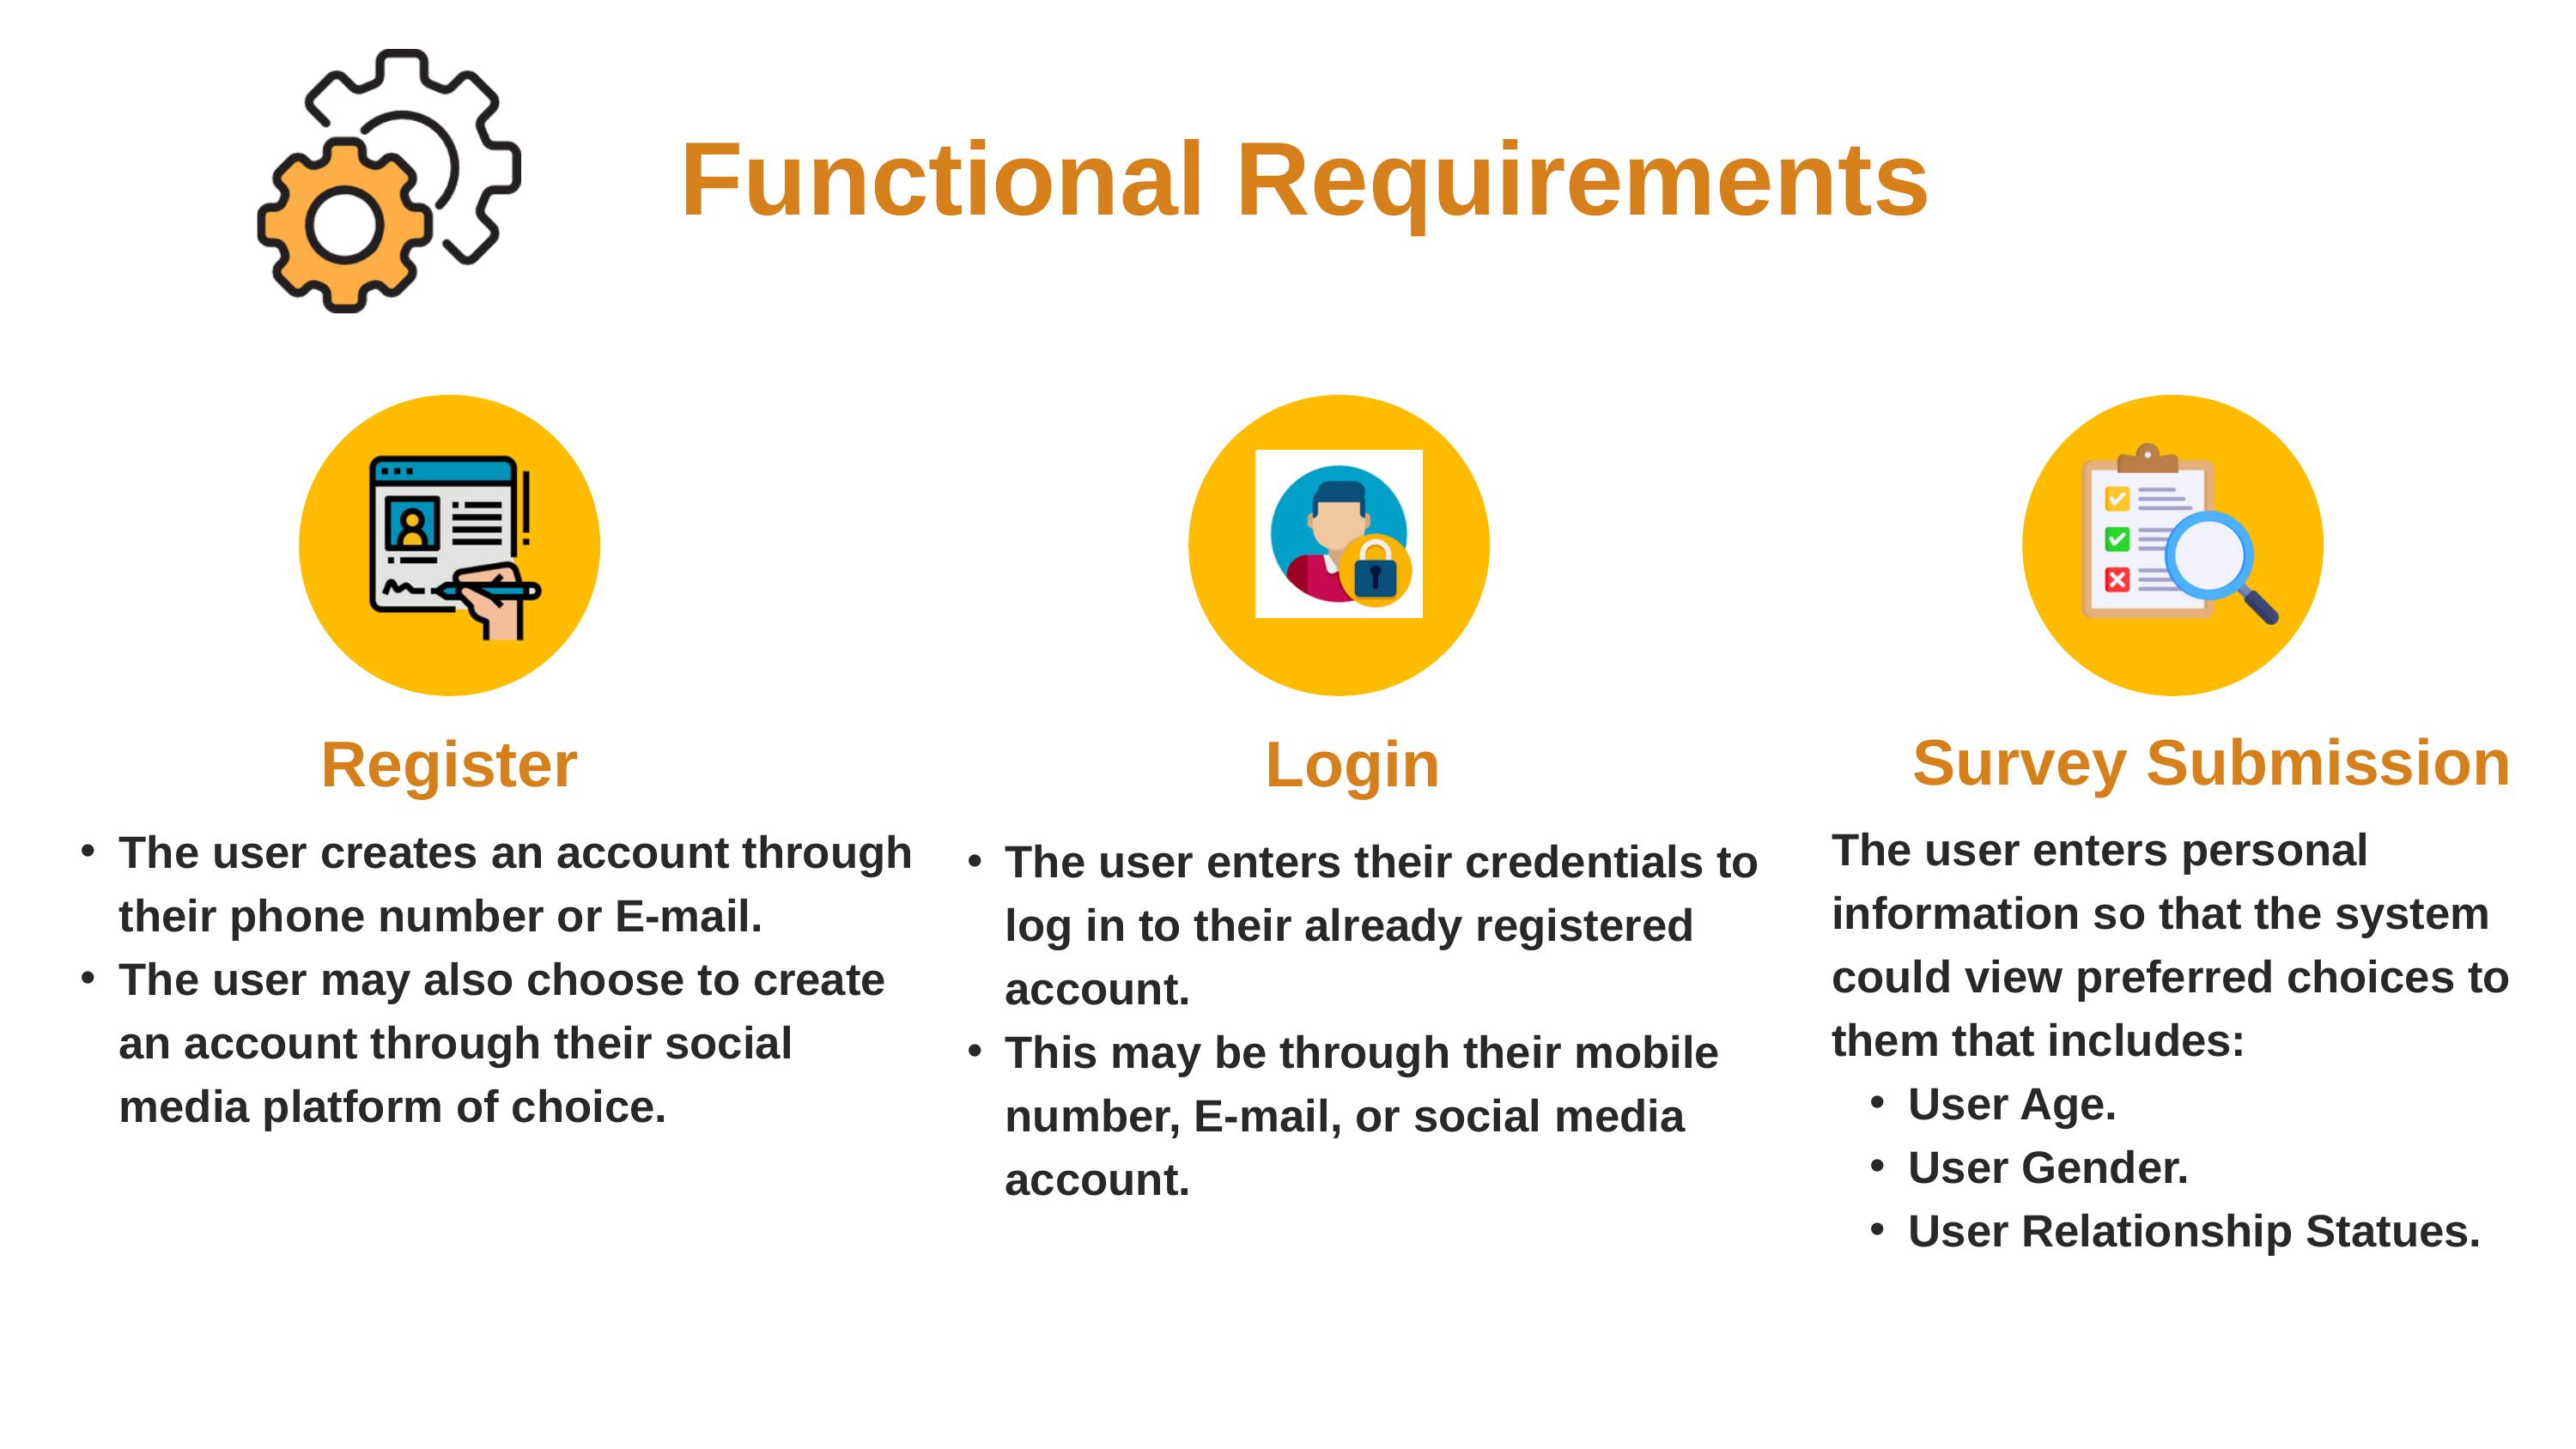

Functional Requirements

Survey Submission
Register
Login
The user enters personal information so that the system could view preferred choices to them that includes:
User Age.
User Gender.
User Relationship Statues.

The user creates an account through their phone number or E-mail.
The user may also choose to create an account through their social media platform of choice.

The user enters their credentials to log in to their already registered account.
This may be through their mobile number, E-mail, or social media account.